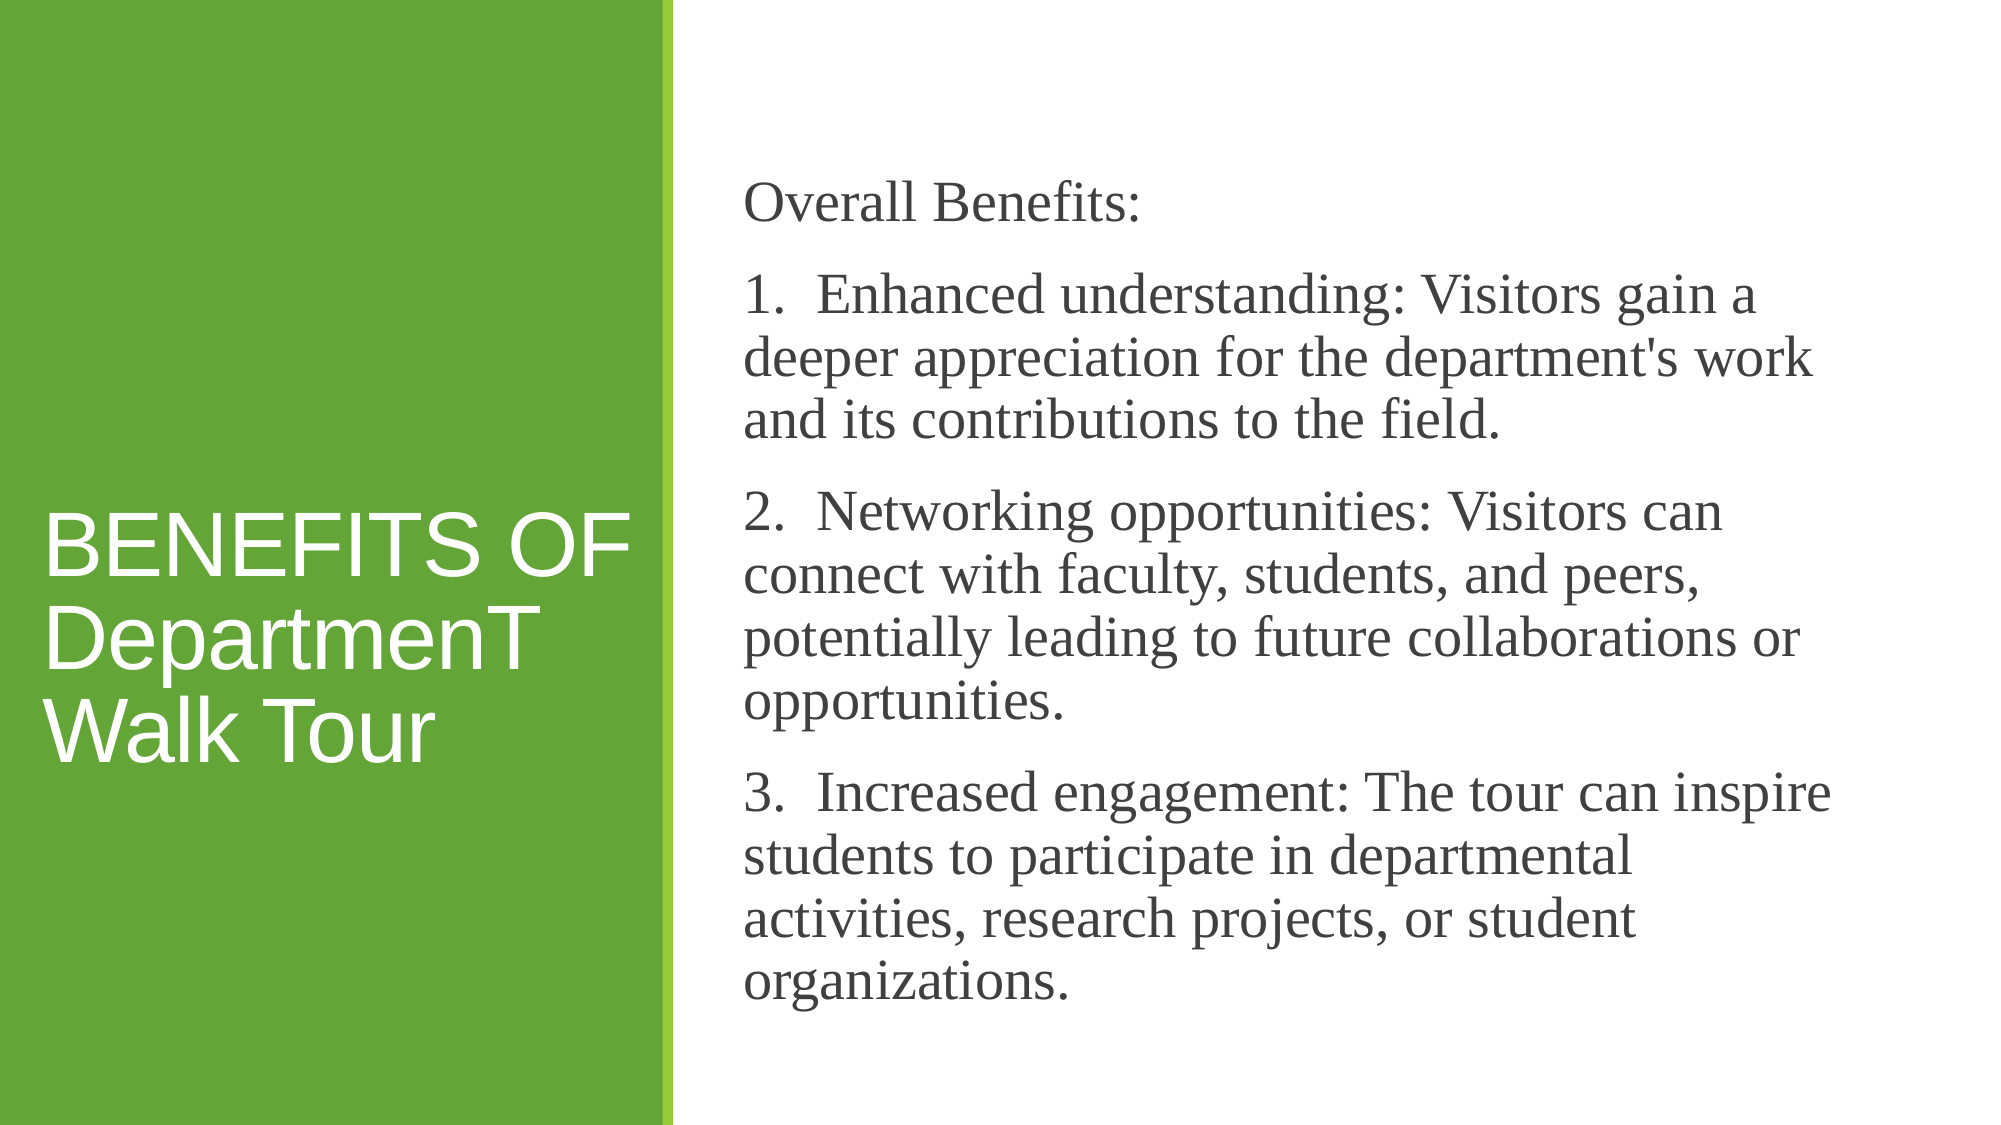

Overall Benefits:
1.  Enhanced understanding: Visitors gain a deeper appreciation for the department's work and its contributions to the field.
2.  Networking opportunities: Visitors can connect with faculty, students, and peers, potentially leading to future collaborations or opportunities.
3.  Increased engagement: The tour can inspire students to participate in departmental activities, research projects, or student organizations.
# BENEFITS OF DepartmenT Walk Tour